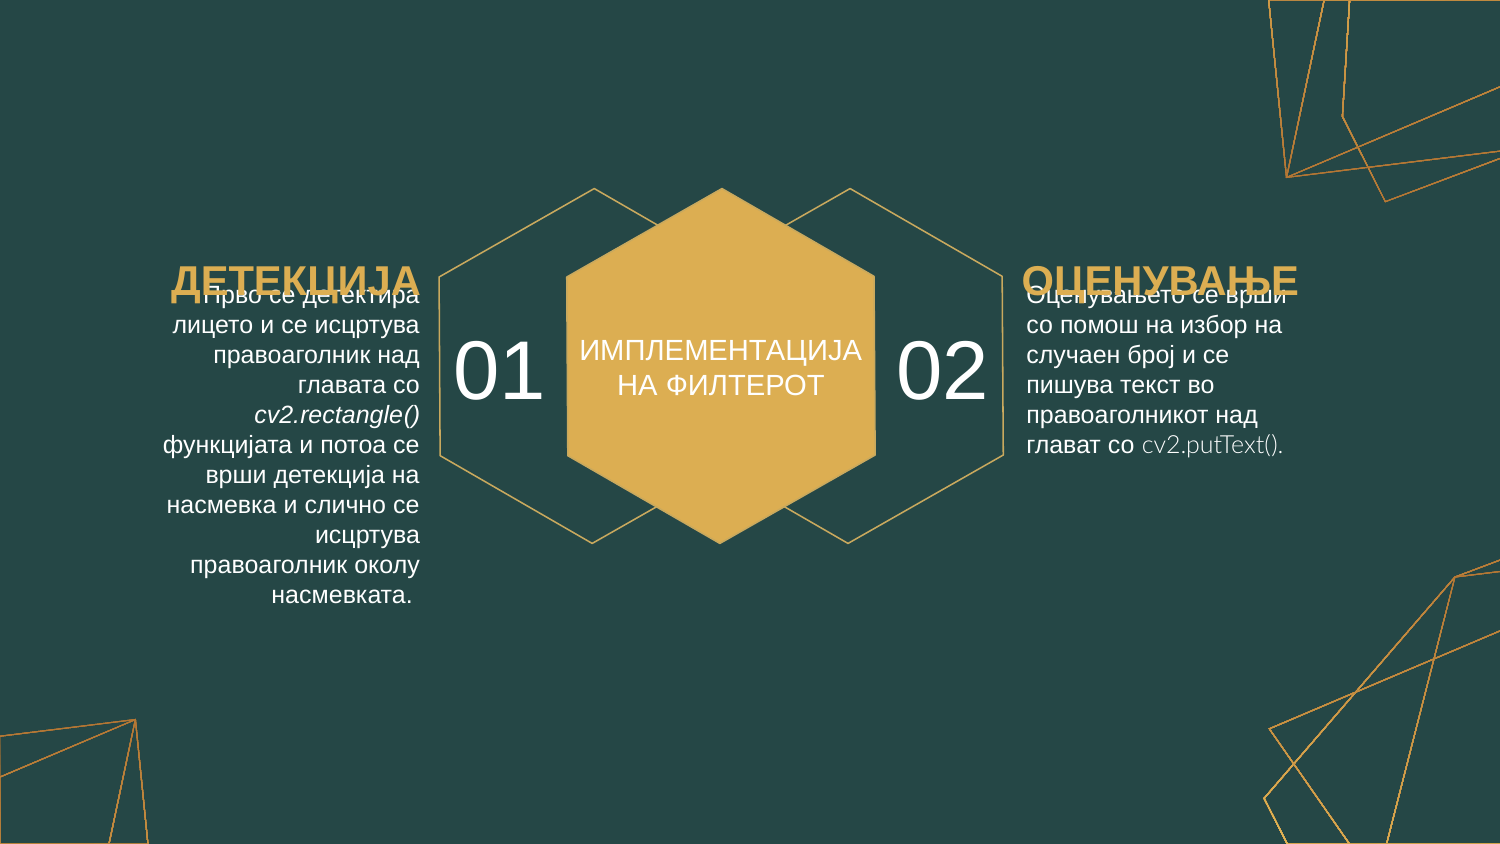

ДЕТЕКЦИЈА
ОЦЕНУВАЊЕ
Оценувањето се врши со помош на избор на случаен број и се пишува текст во правоаголникот над глават со cv2.putText().
Прво се детектира лицето и се исцртува правоаголник над главата со cv2.rectangle() функцијата и потоа се врши детекција на насмевка и слично се исцртува правоаголник околу насмевката.
ИМПЛЕМЕНТАЦИЈА НА ФИЛТЕРОТ

01
02